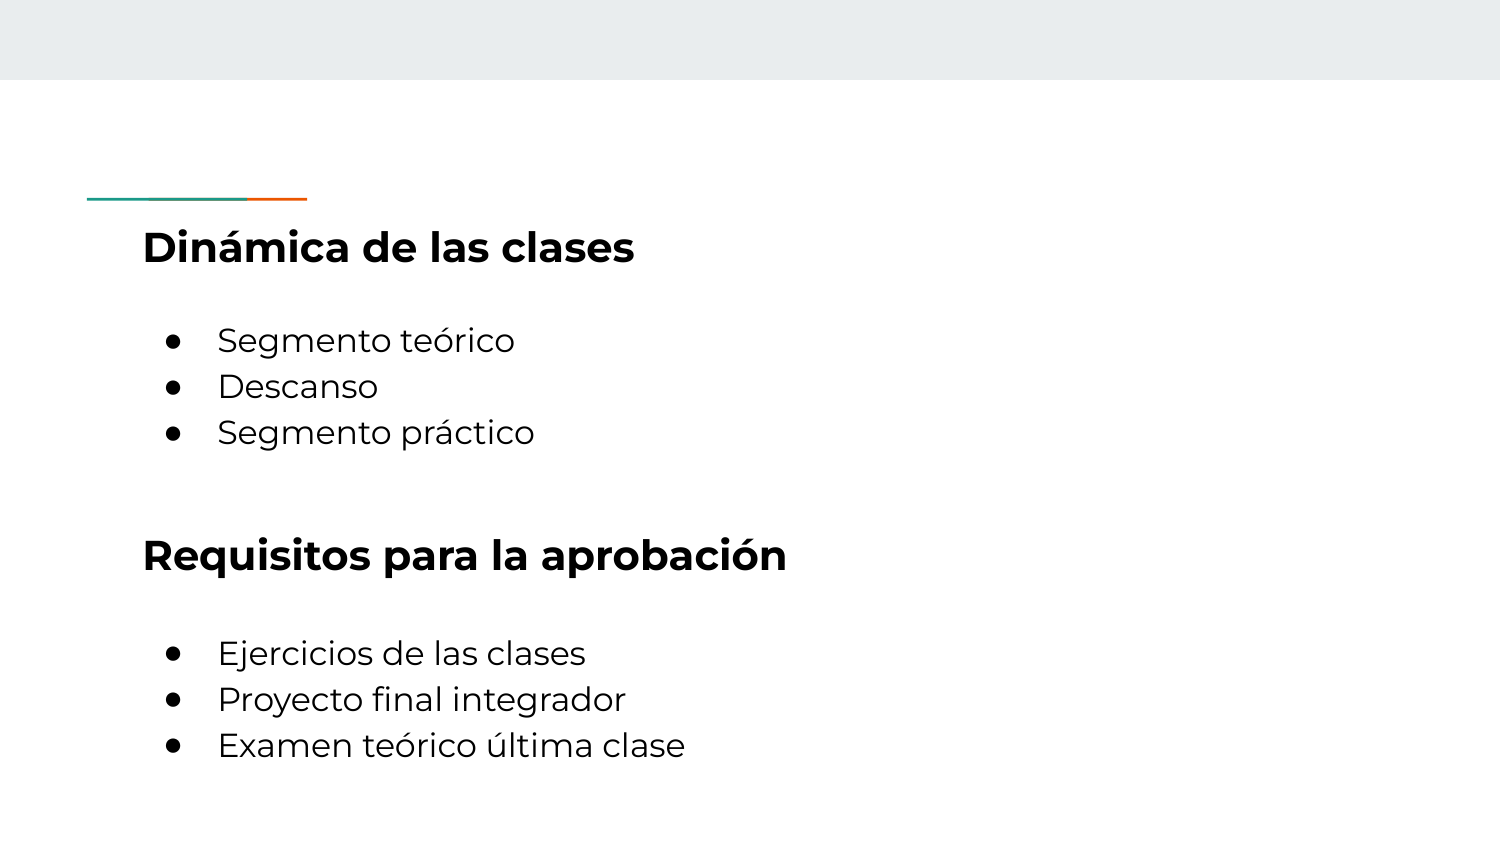

Dinámica de las clases

Segmento teórico
Descanso
Segmento práctico

Requisitos para la aprobación

Ejercicios de las clases
Proyecto final integrador
Examen teórico última clase